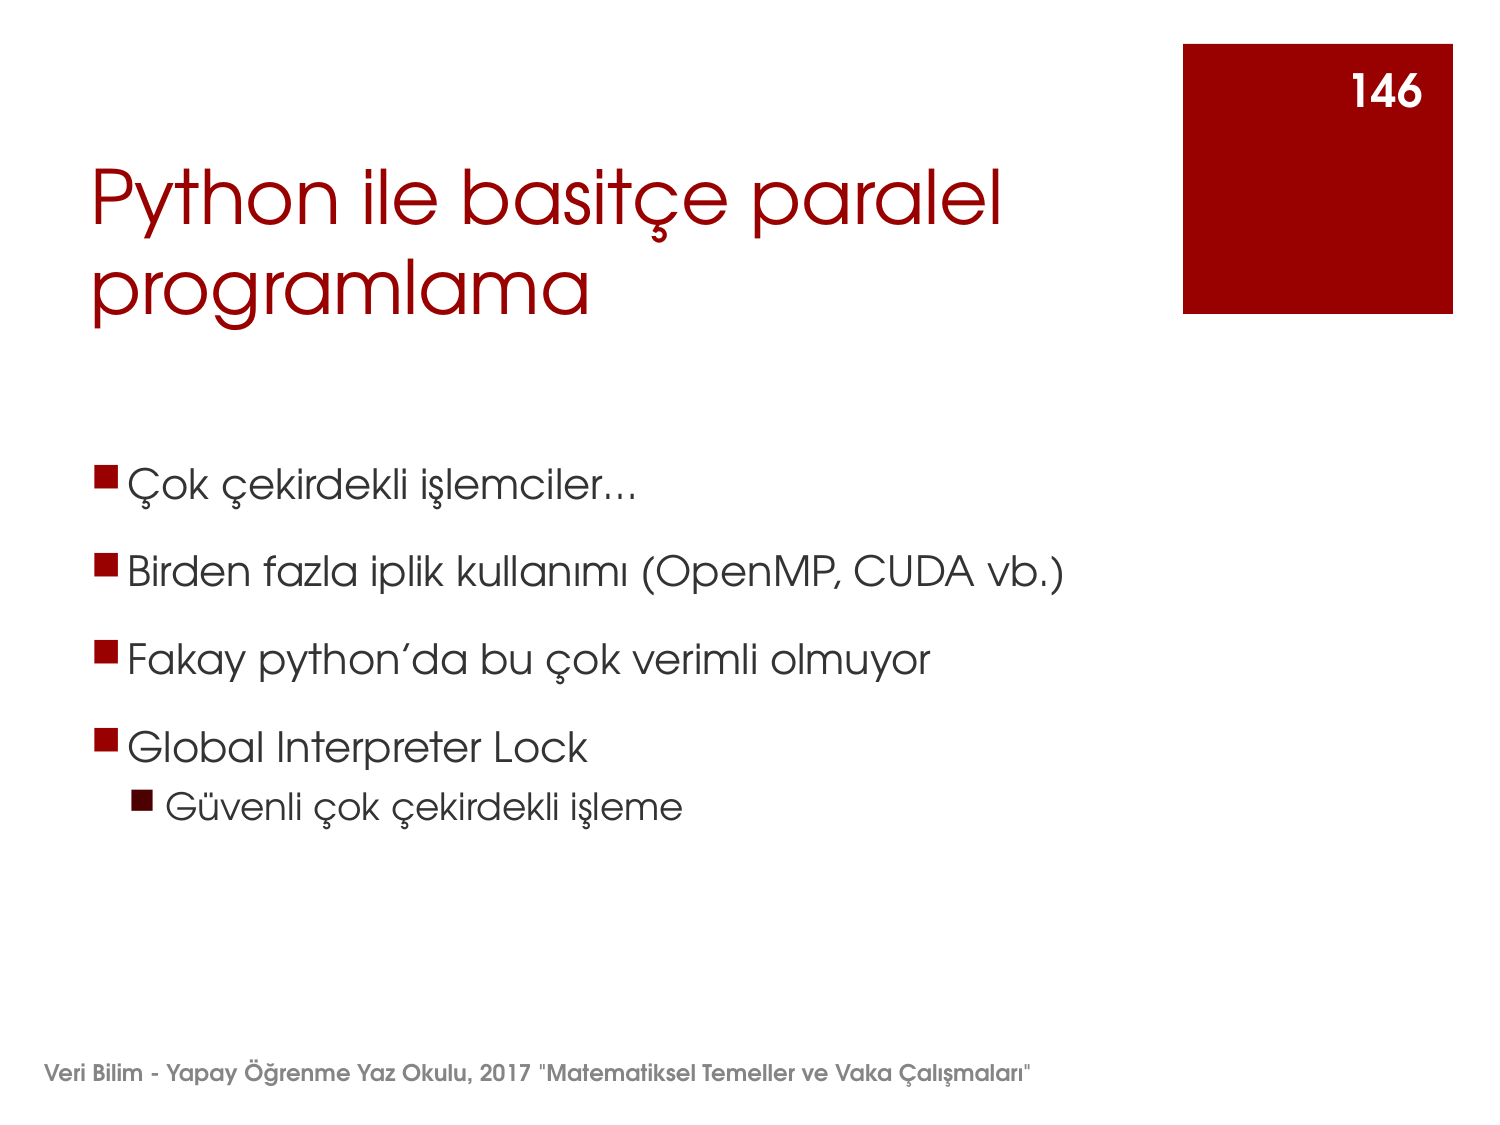

146
# Python ile basitçe paralel programlama

Çok çekirdekli işlemciler…
Birden fazla iplik kullanımı (OpenMP, CUDA vb.)
Fakay python’da bu çok verimli olmuyor
Global Interpreter Lock
Güvenli çok çekirdekli işleme

Veri Bilim - Yapay Öğrenme Yaz Okulu, 2017 "Matematiksel Temeller ve Vaka Çalışmaları"